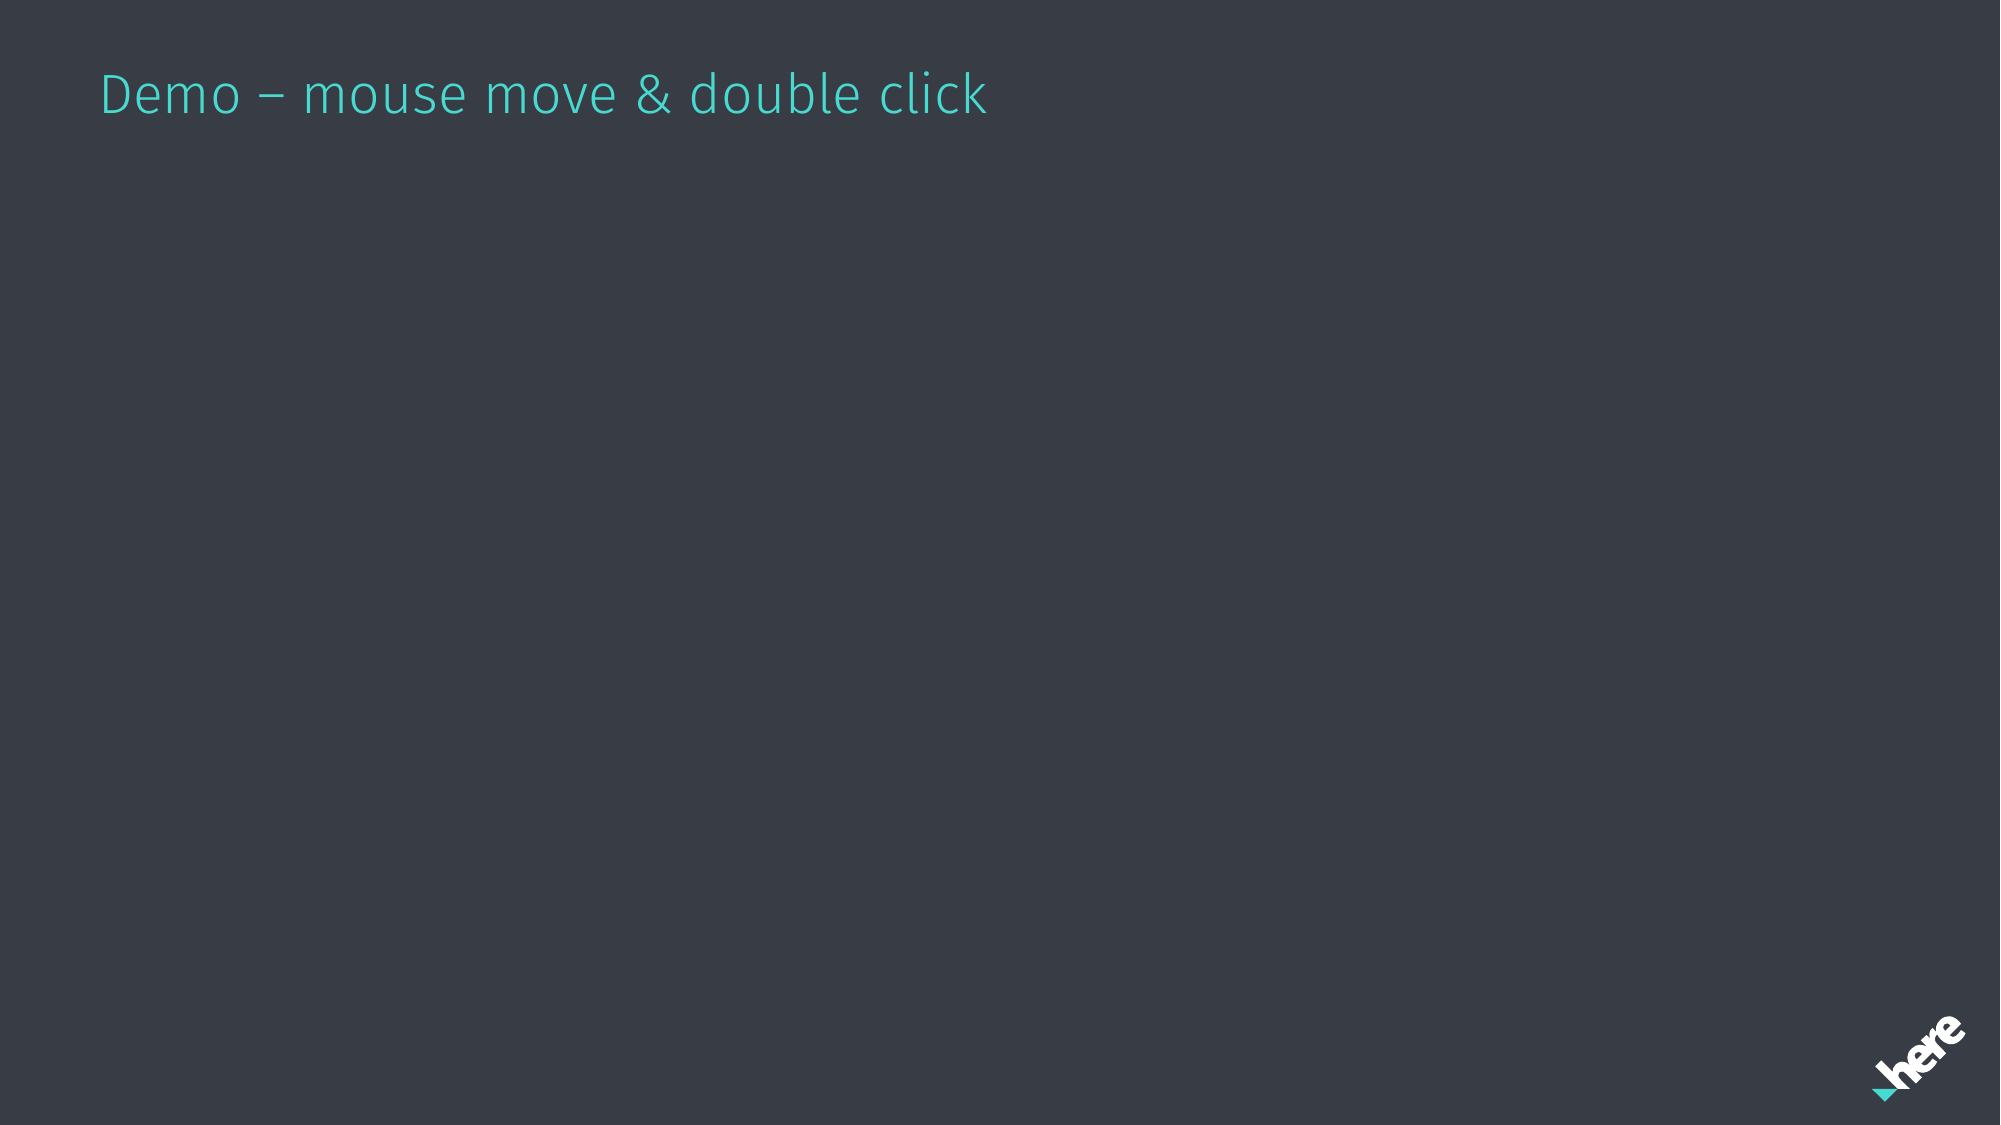

# Demo – mouse move & double click